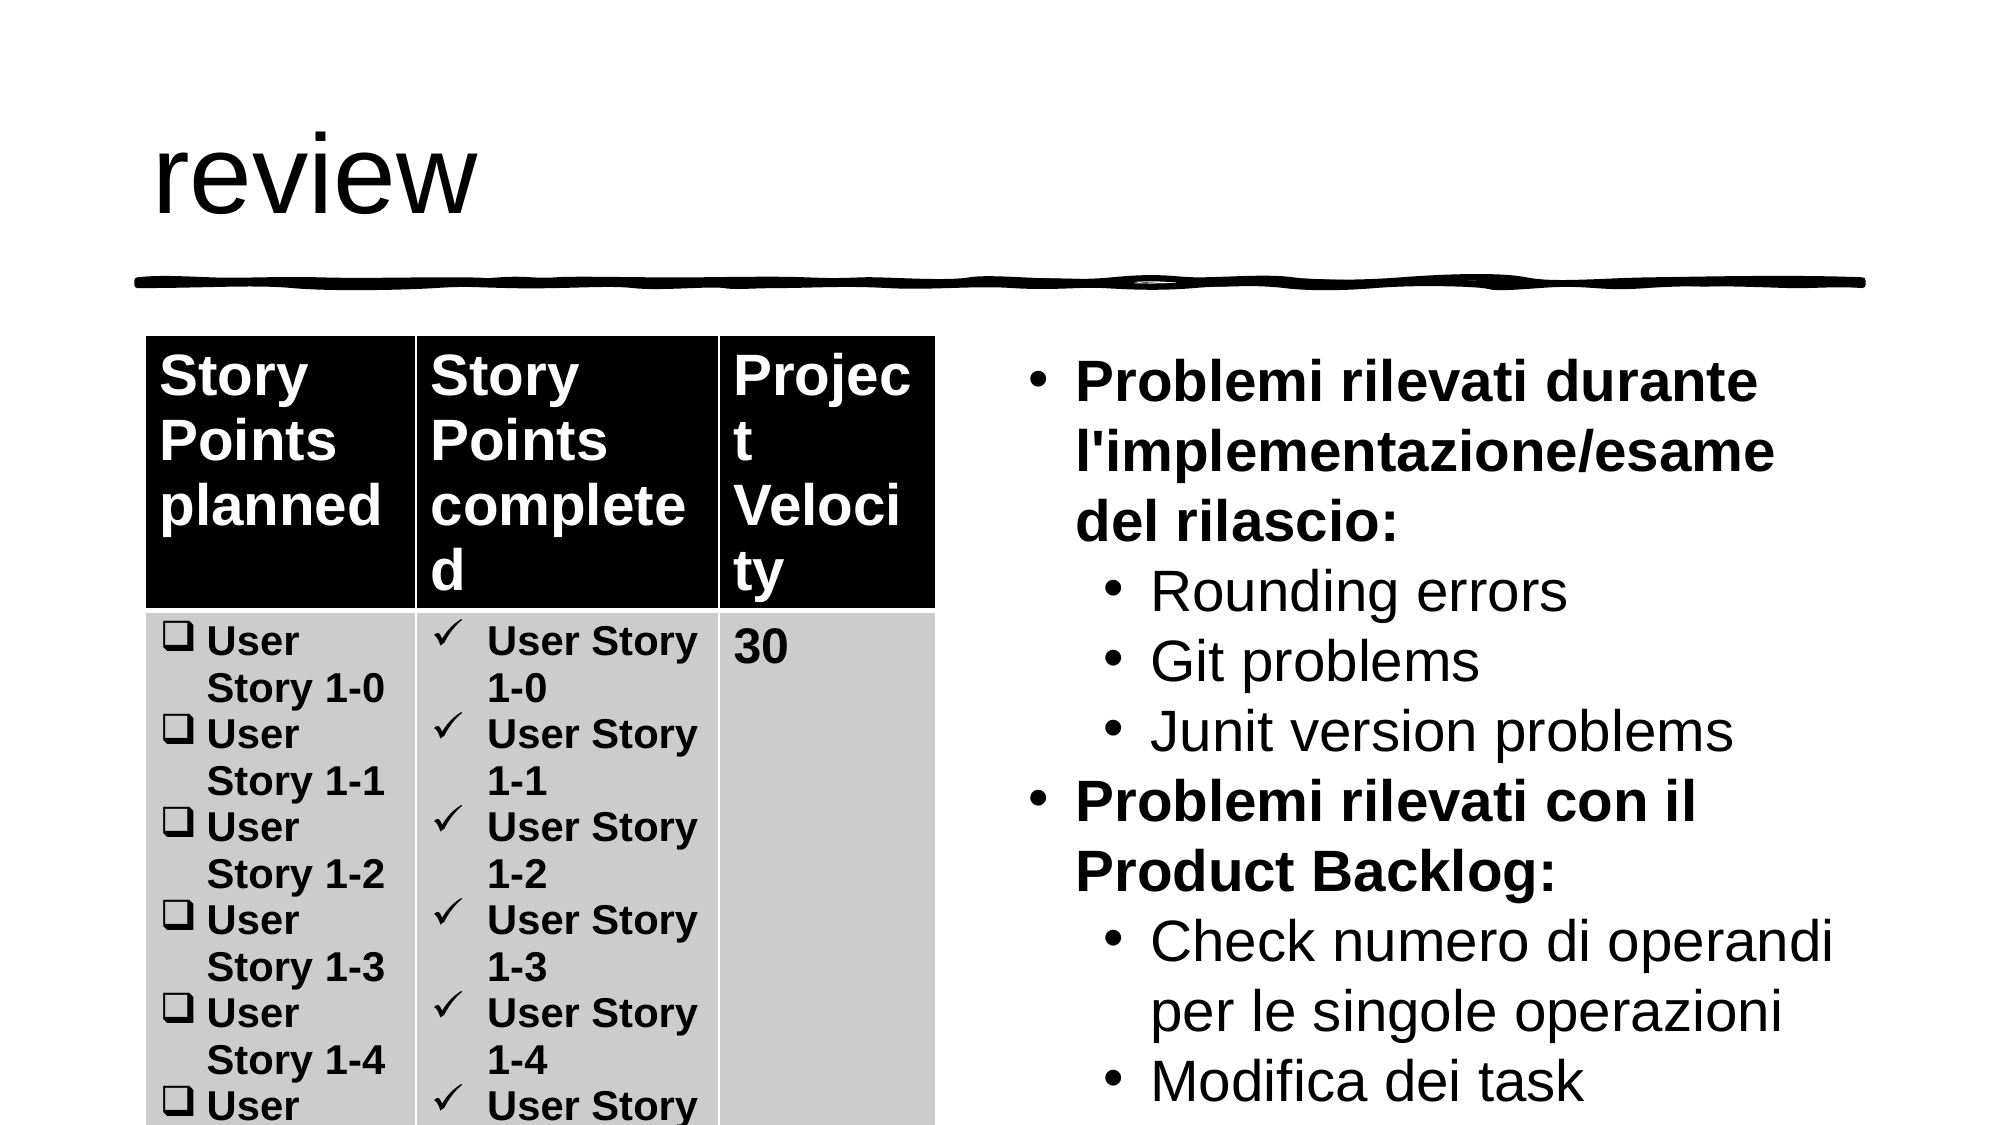

# review
| Story Points planned | Story Points completed | Project Velocity |
| --- | --- | --- |
| User Story 1-0 User Story 1-1 User Story 1-2 User Story 1-3 User Story 1-4 User Story 1-5 User Story 1-6 User Story 1-7 User Story 1-8 User Story 1-9 User Story 1-10 | User Story 1-0 User Story 1-1 User Story 1-2 User Story 1-3 User Story 1-4 User Story 1-5 User Story 1-6 User Story 1-7 User Story 1-8 User Story 1-9 User Story 1-10 | 30 |
Problemi rilevati durante l'implementazione/esame del rilascio:
Rounding errors
Git problems
Junit version problems
Problemi rilevati con il Product Backlog:
Check numero di operandi per le singole operazioni
Modifica dei task riguardanti le singole operazioni